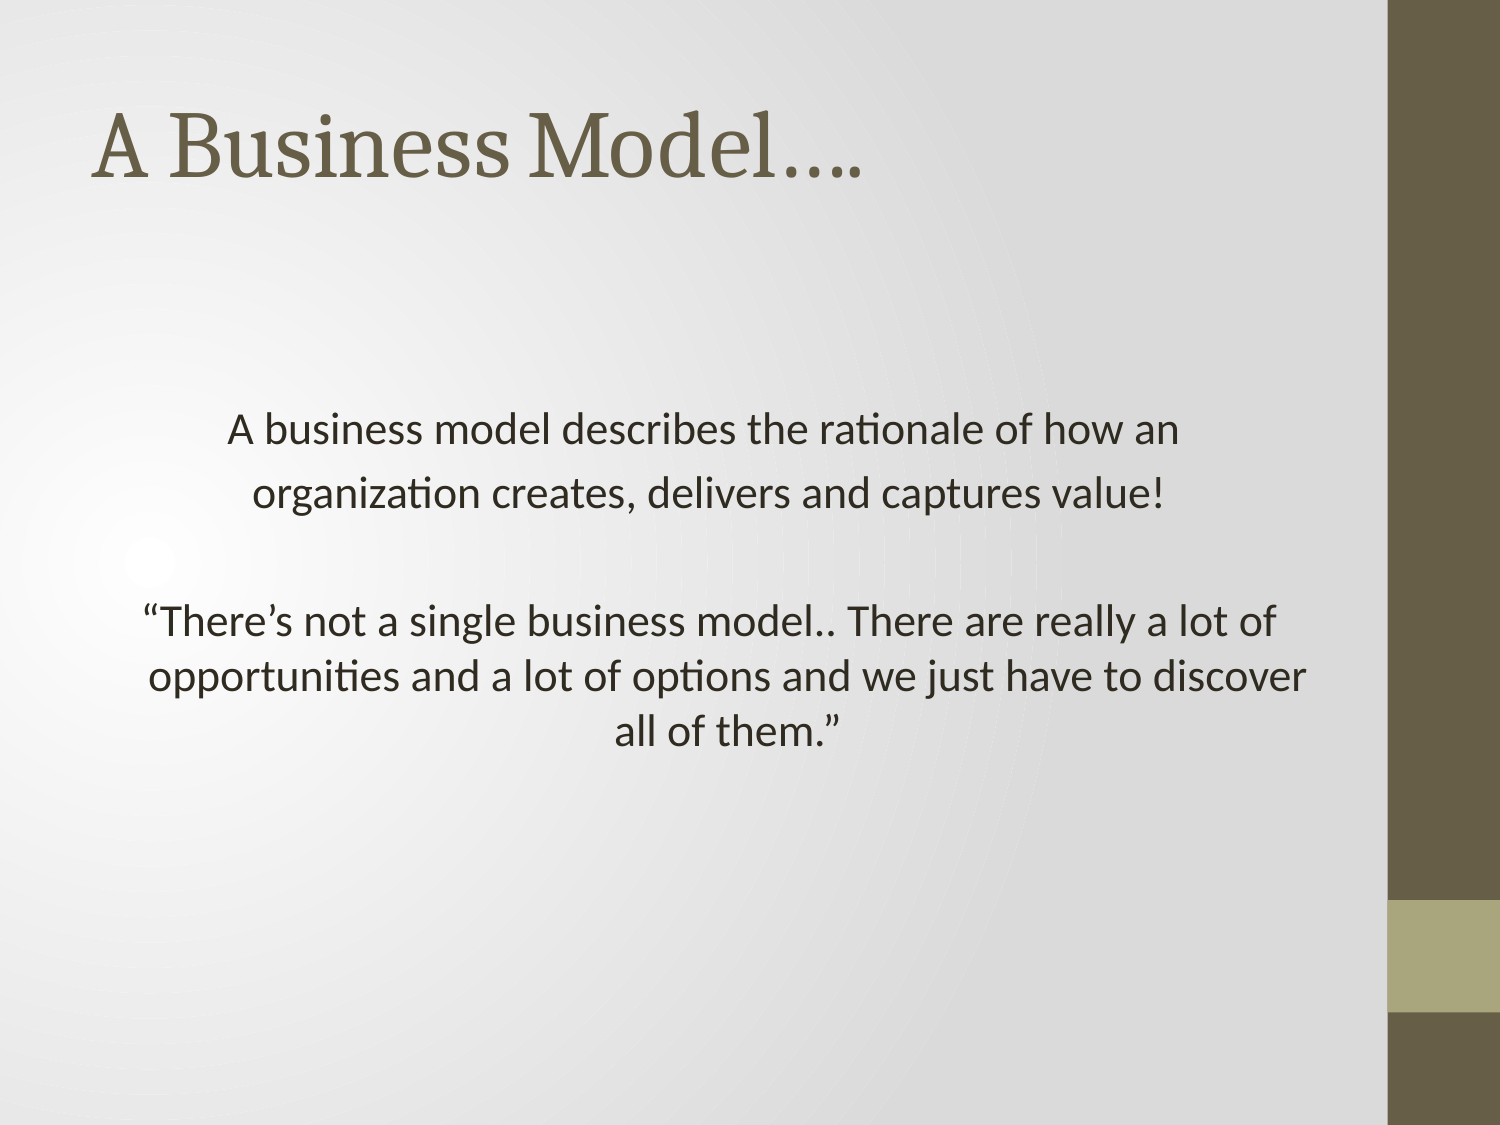

# A Business Model….

A business model describes the rationale of how an
organization creates, delivers and captures value!

“There’s not a single business model.. There are really a lot of opportunities and a lot of options and we just have to discover all of them.”